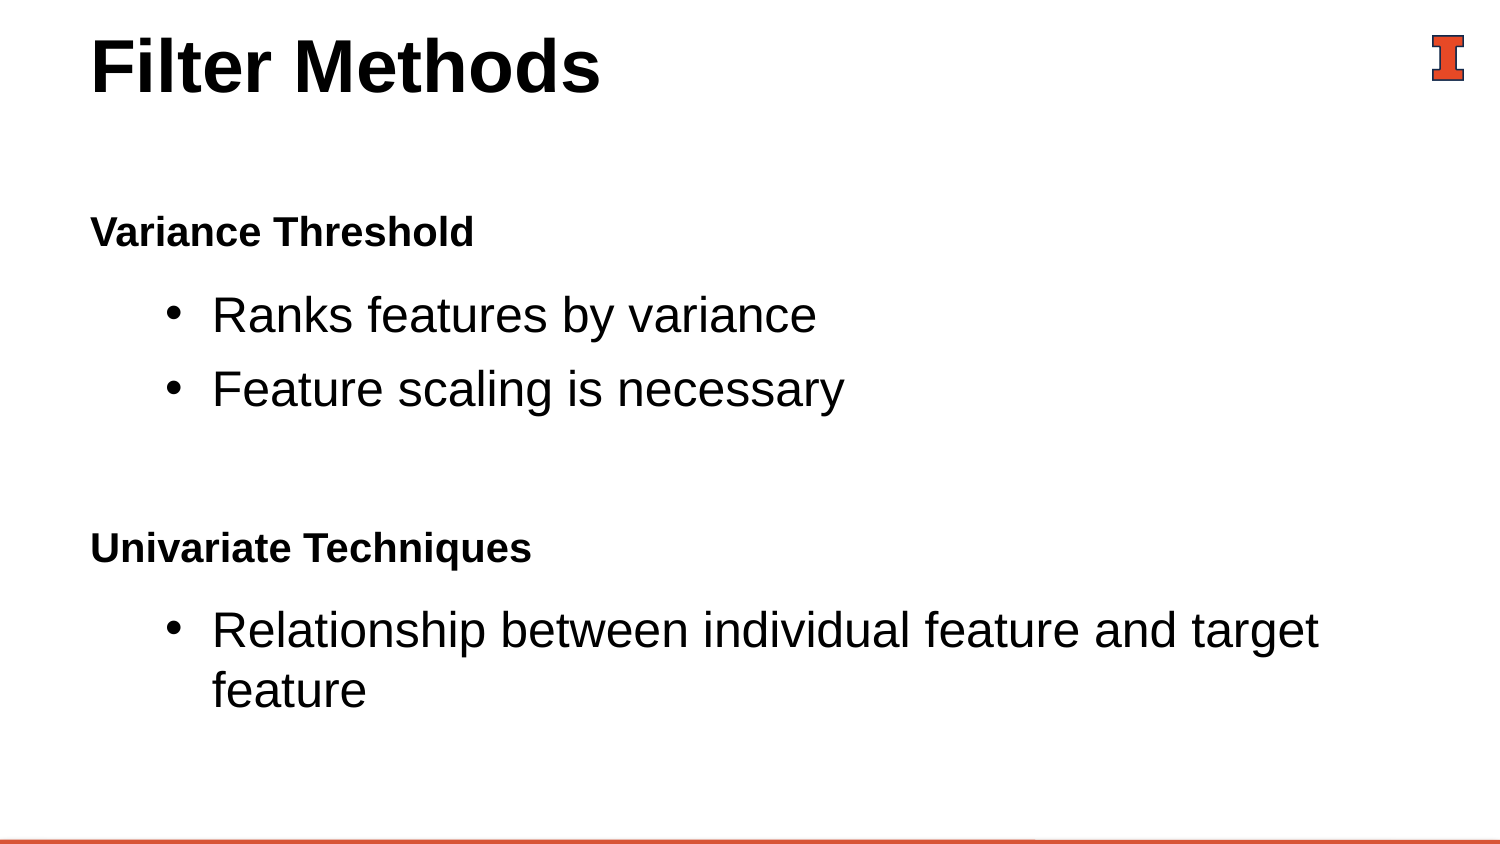

# Filter Methods
Variance Threshold
Ranks features by variance
Feature scaling is necessary

Univariate Techniques
Relationship between individual feature and target feature